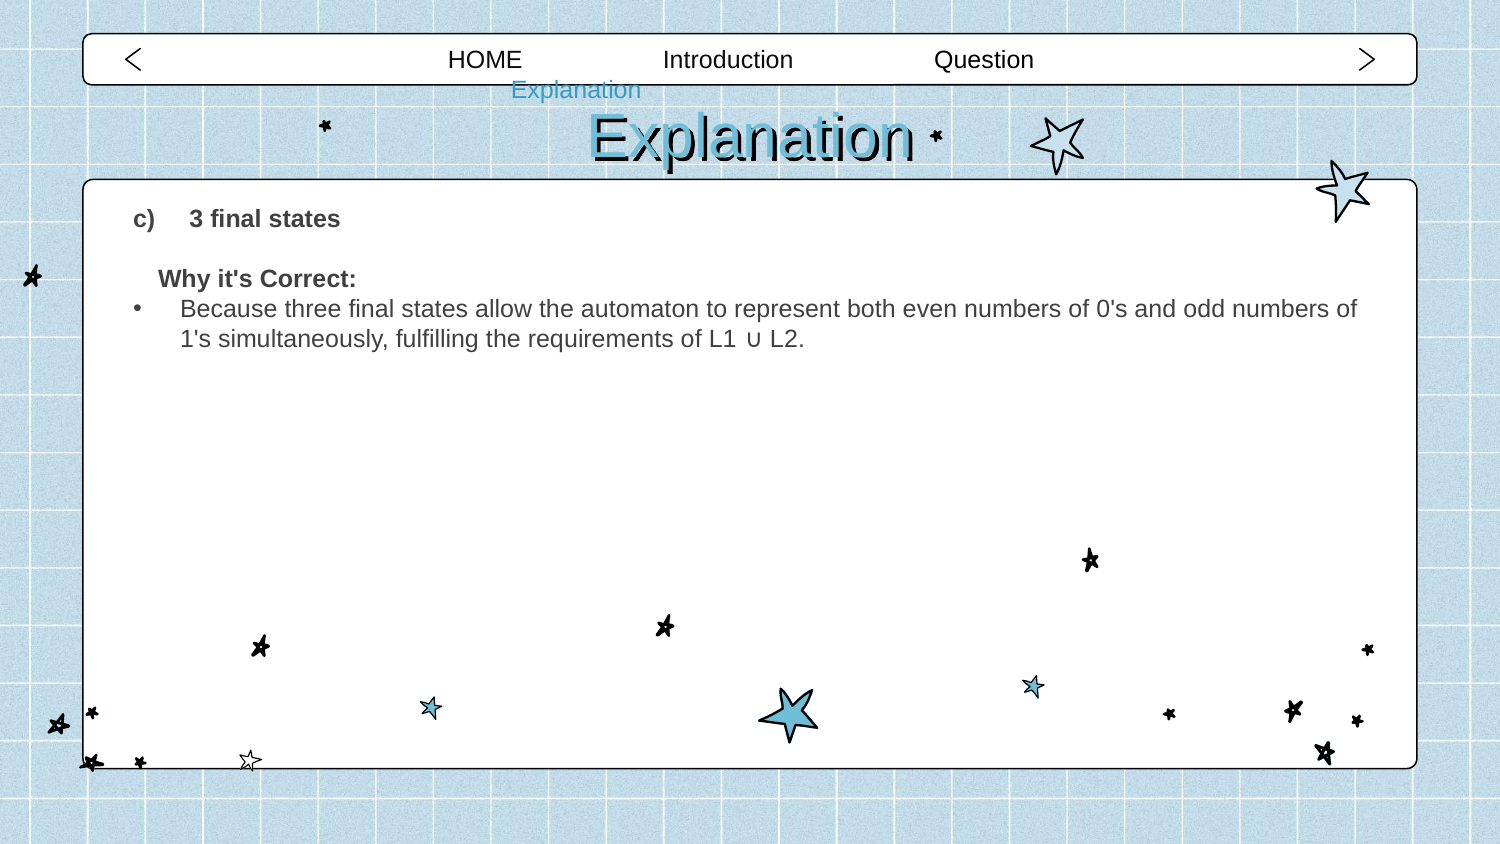

HOME                    Introduction                    Question                    Explanation

# Explanation

3 final states

Why it's Correct:
Because three final states allow the automaton to represent both even numbers of 0's and odd numbers of 1's simultaneously, fulfilling the requirements of L1 ∪ L2.